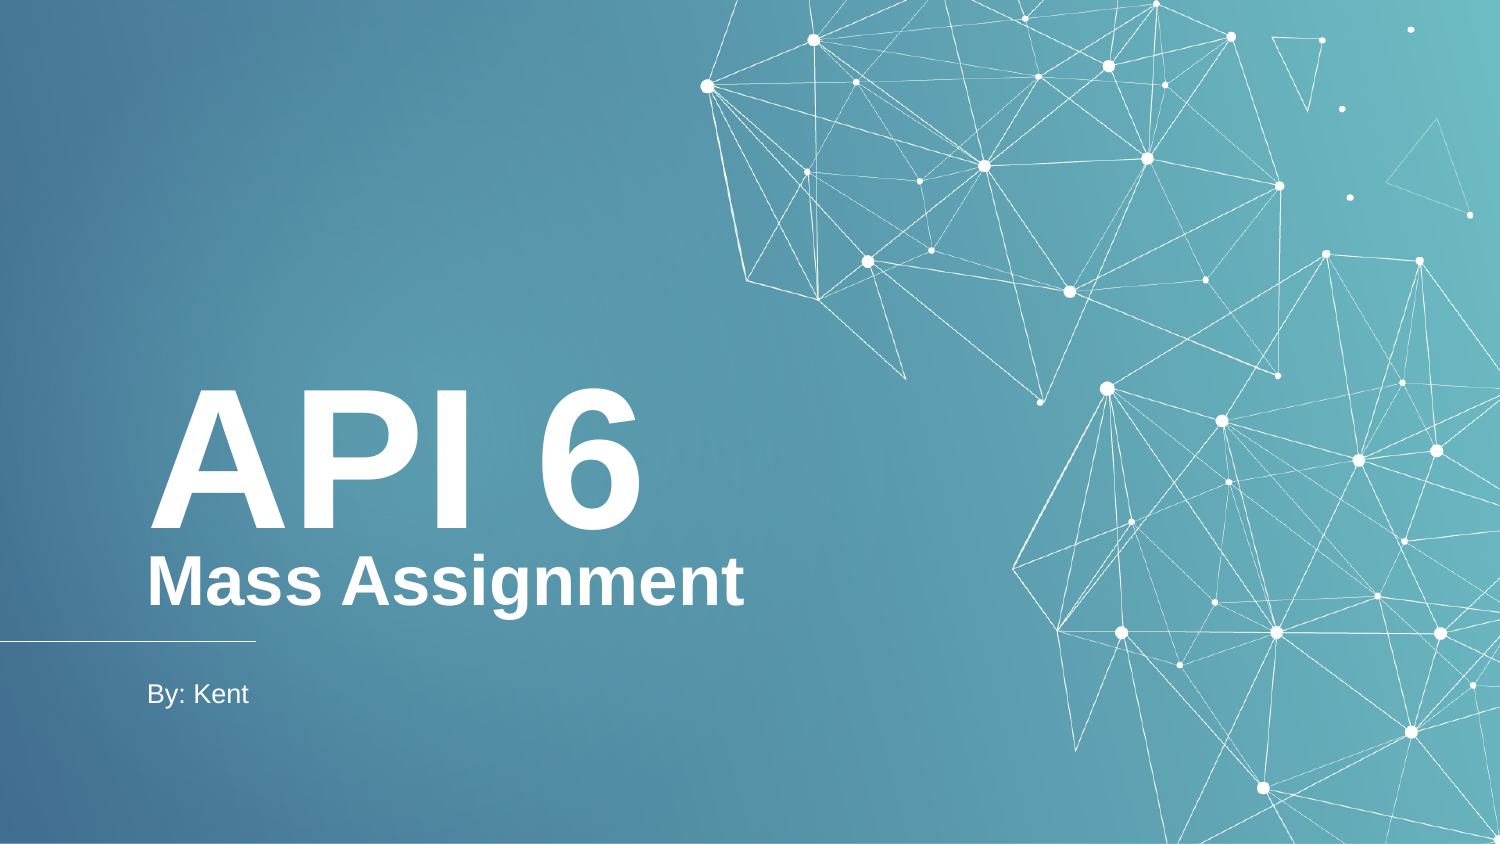

API 6
# Mass Assignment
By: Kent